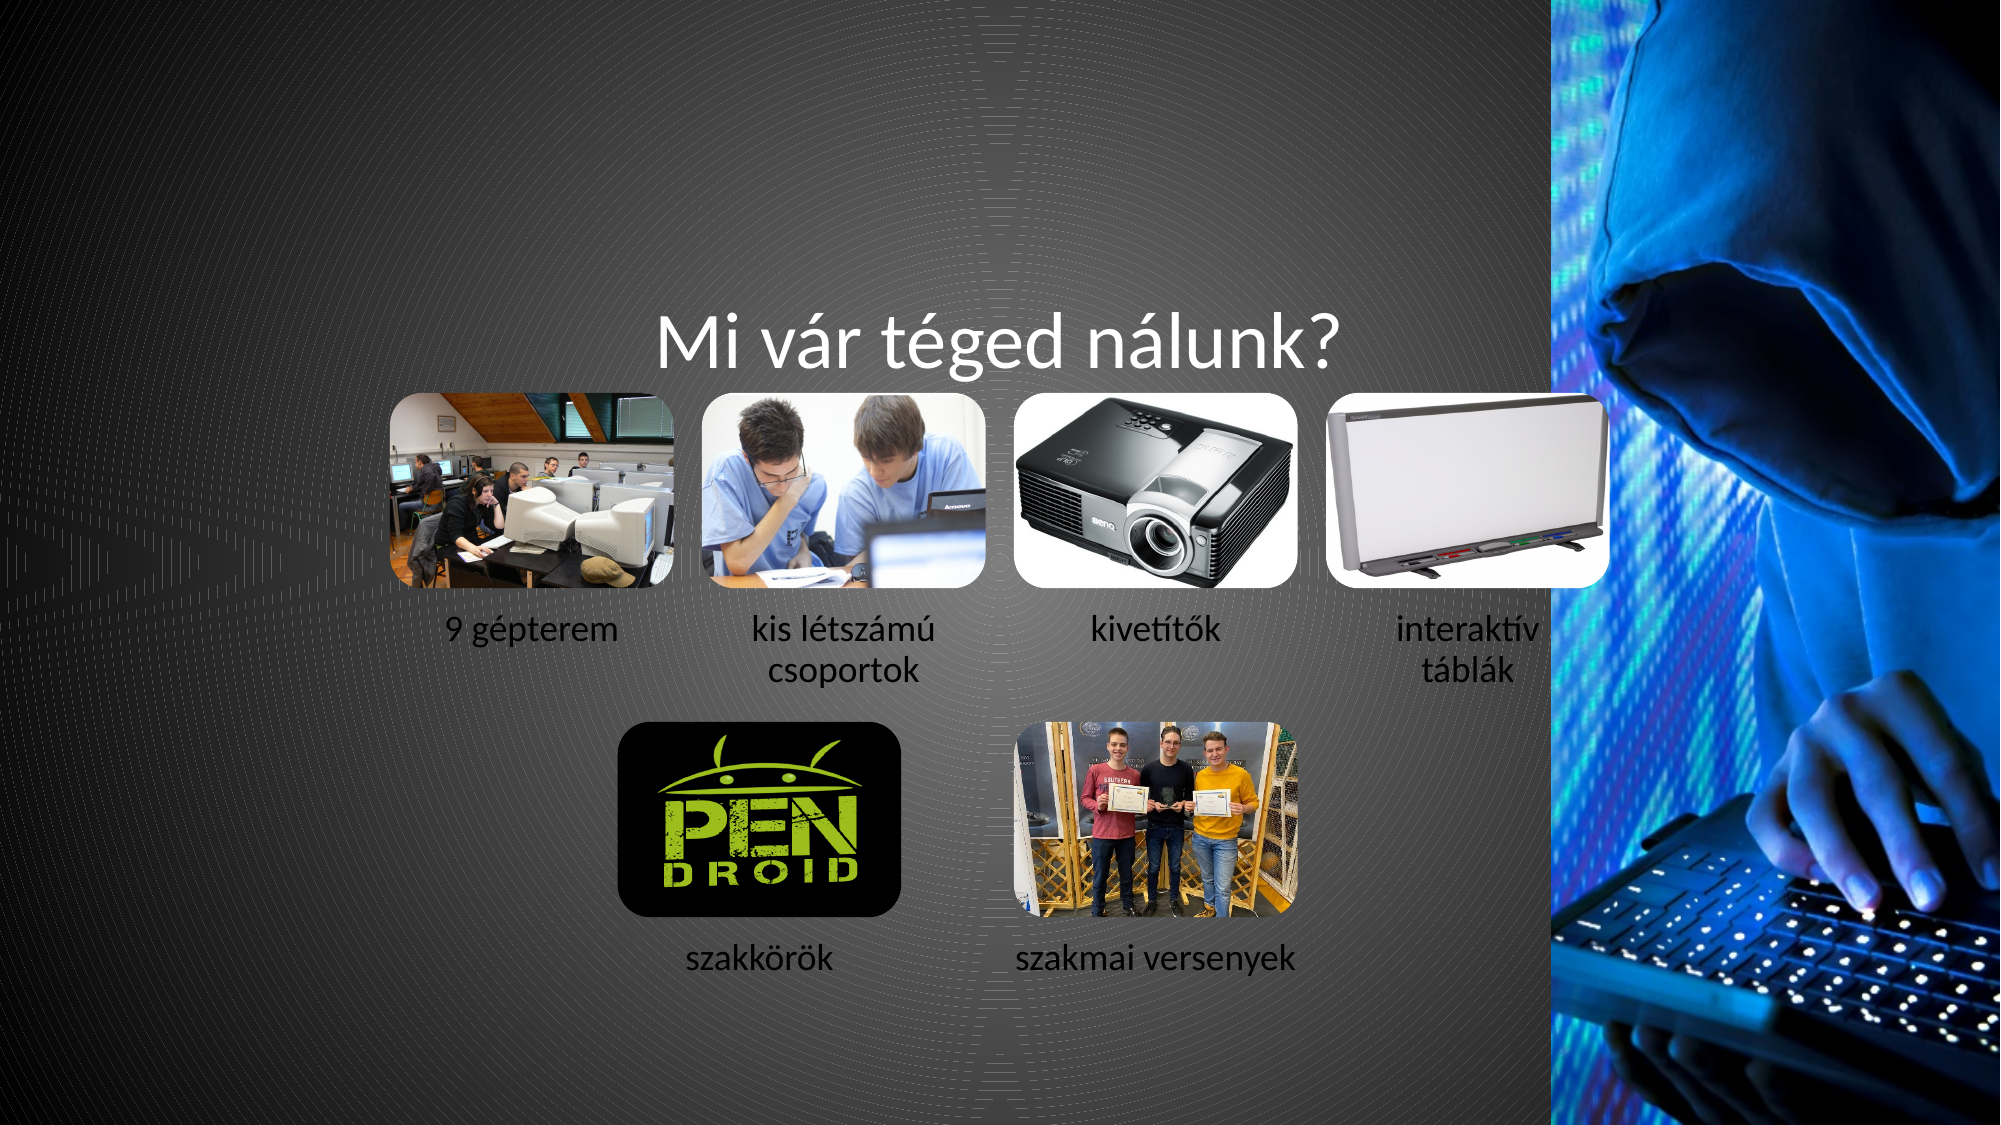

# Mi vár téged nálunk?
9 gépterem
kis létszámú csoportok
kivetítők
interaktív táblák
szakkörök
szakmai versenyek